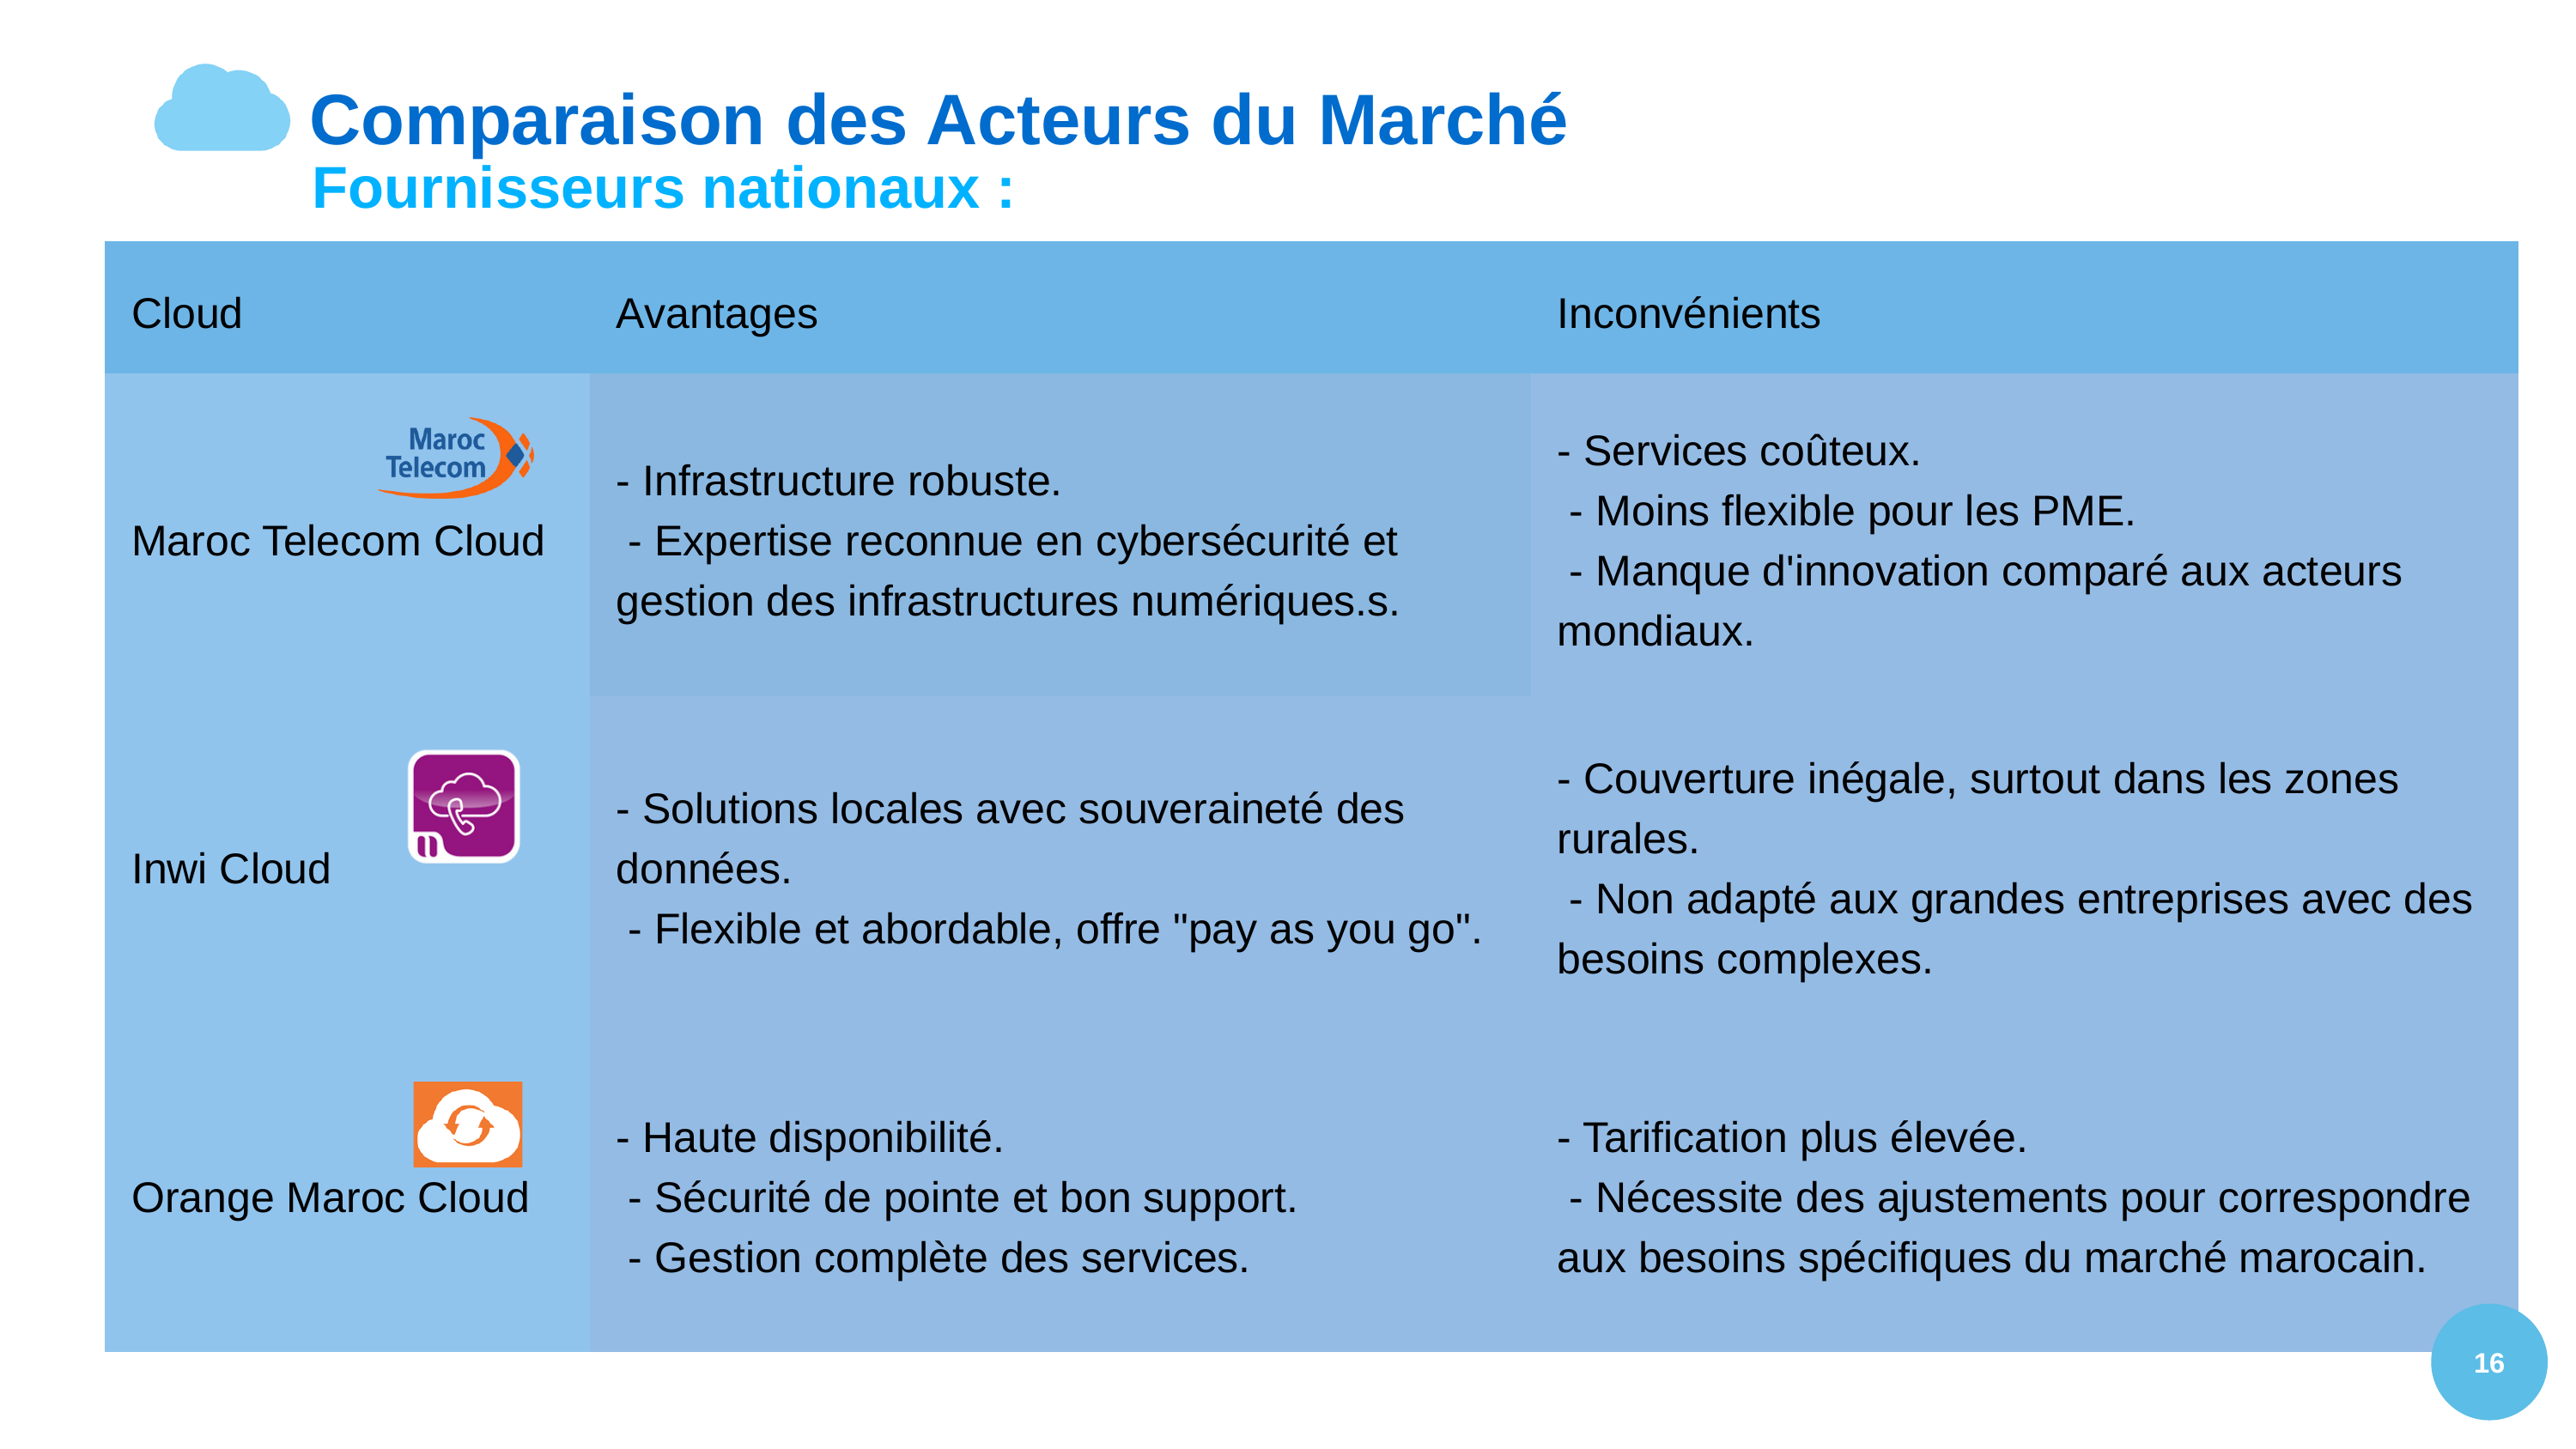

Comparaison des Acteurs du Marché
12
Fournisseurs nationaux :
| Cloud | Avantages | Inconvénients |
| --- | --- | --- |
| Maroc Telecom Cloud | - Infrastructure robuste. - Expertise reconnue en cybersécurité et gestion des infrastructures numériques.s. | - Services coûteux. - Moins flexible pour les PME. - Manque d'innovation comparé aux acteurs mondiaux. |
| Inwi Cloud | - Solutions locales avec souveraineté des données. - Flexible et abordable, offre "pay as you go". | - Couverture inégale, surtout dans les zones rurales. - Non adapté aux grandes entreprises avec des besoins complexes. |
| Orange Maroc Cloud | - Haute disponibilité. - Sécurité de pointe et bon support. - Gestion complète des services. | - Tarification plus élevée. - Nécessite des ajustements pour correspondre aux besoins spécifiques du marché marocain. |

16